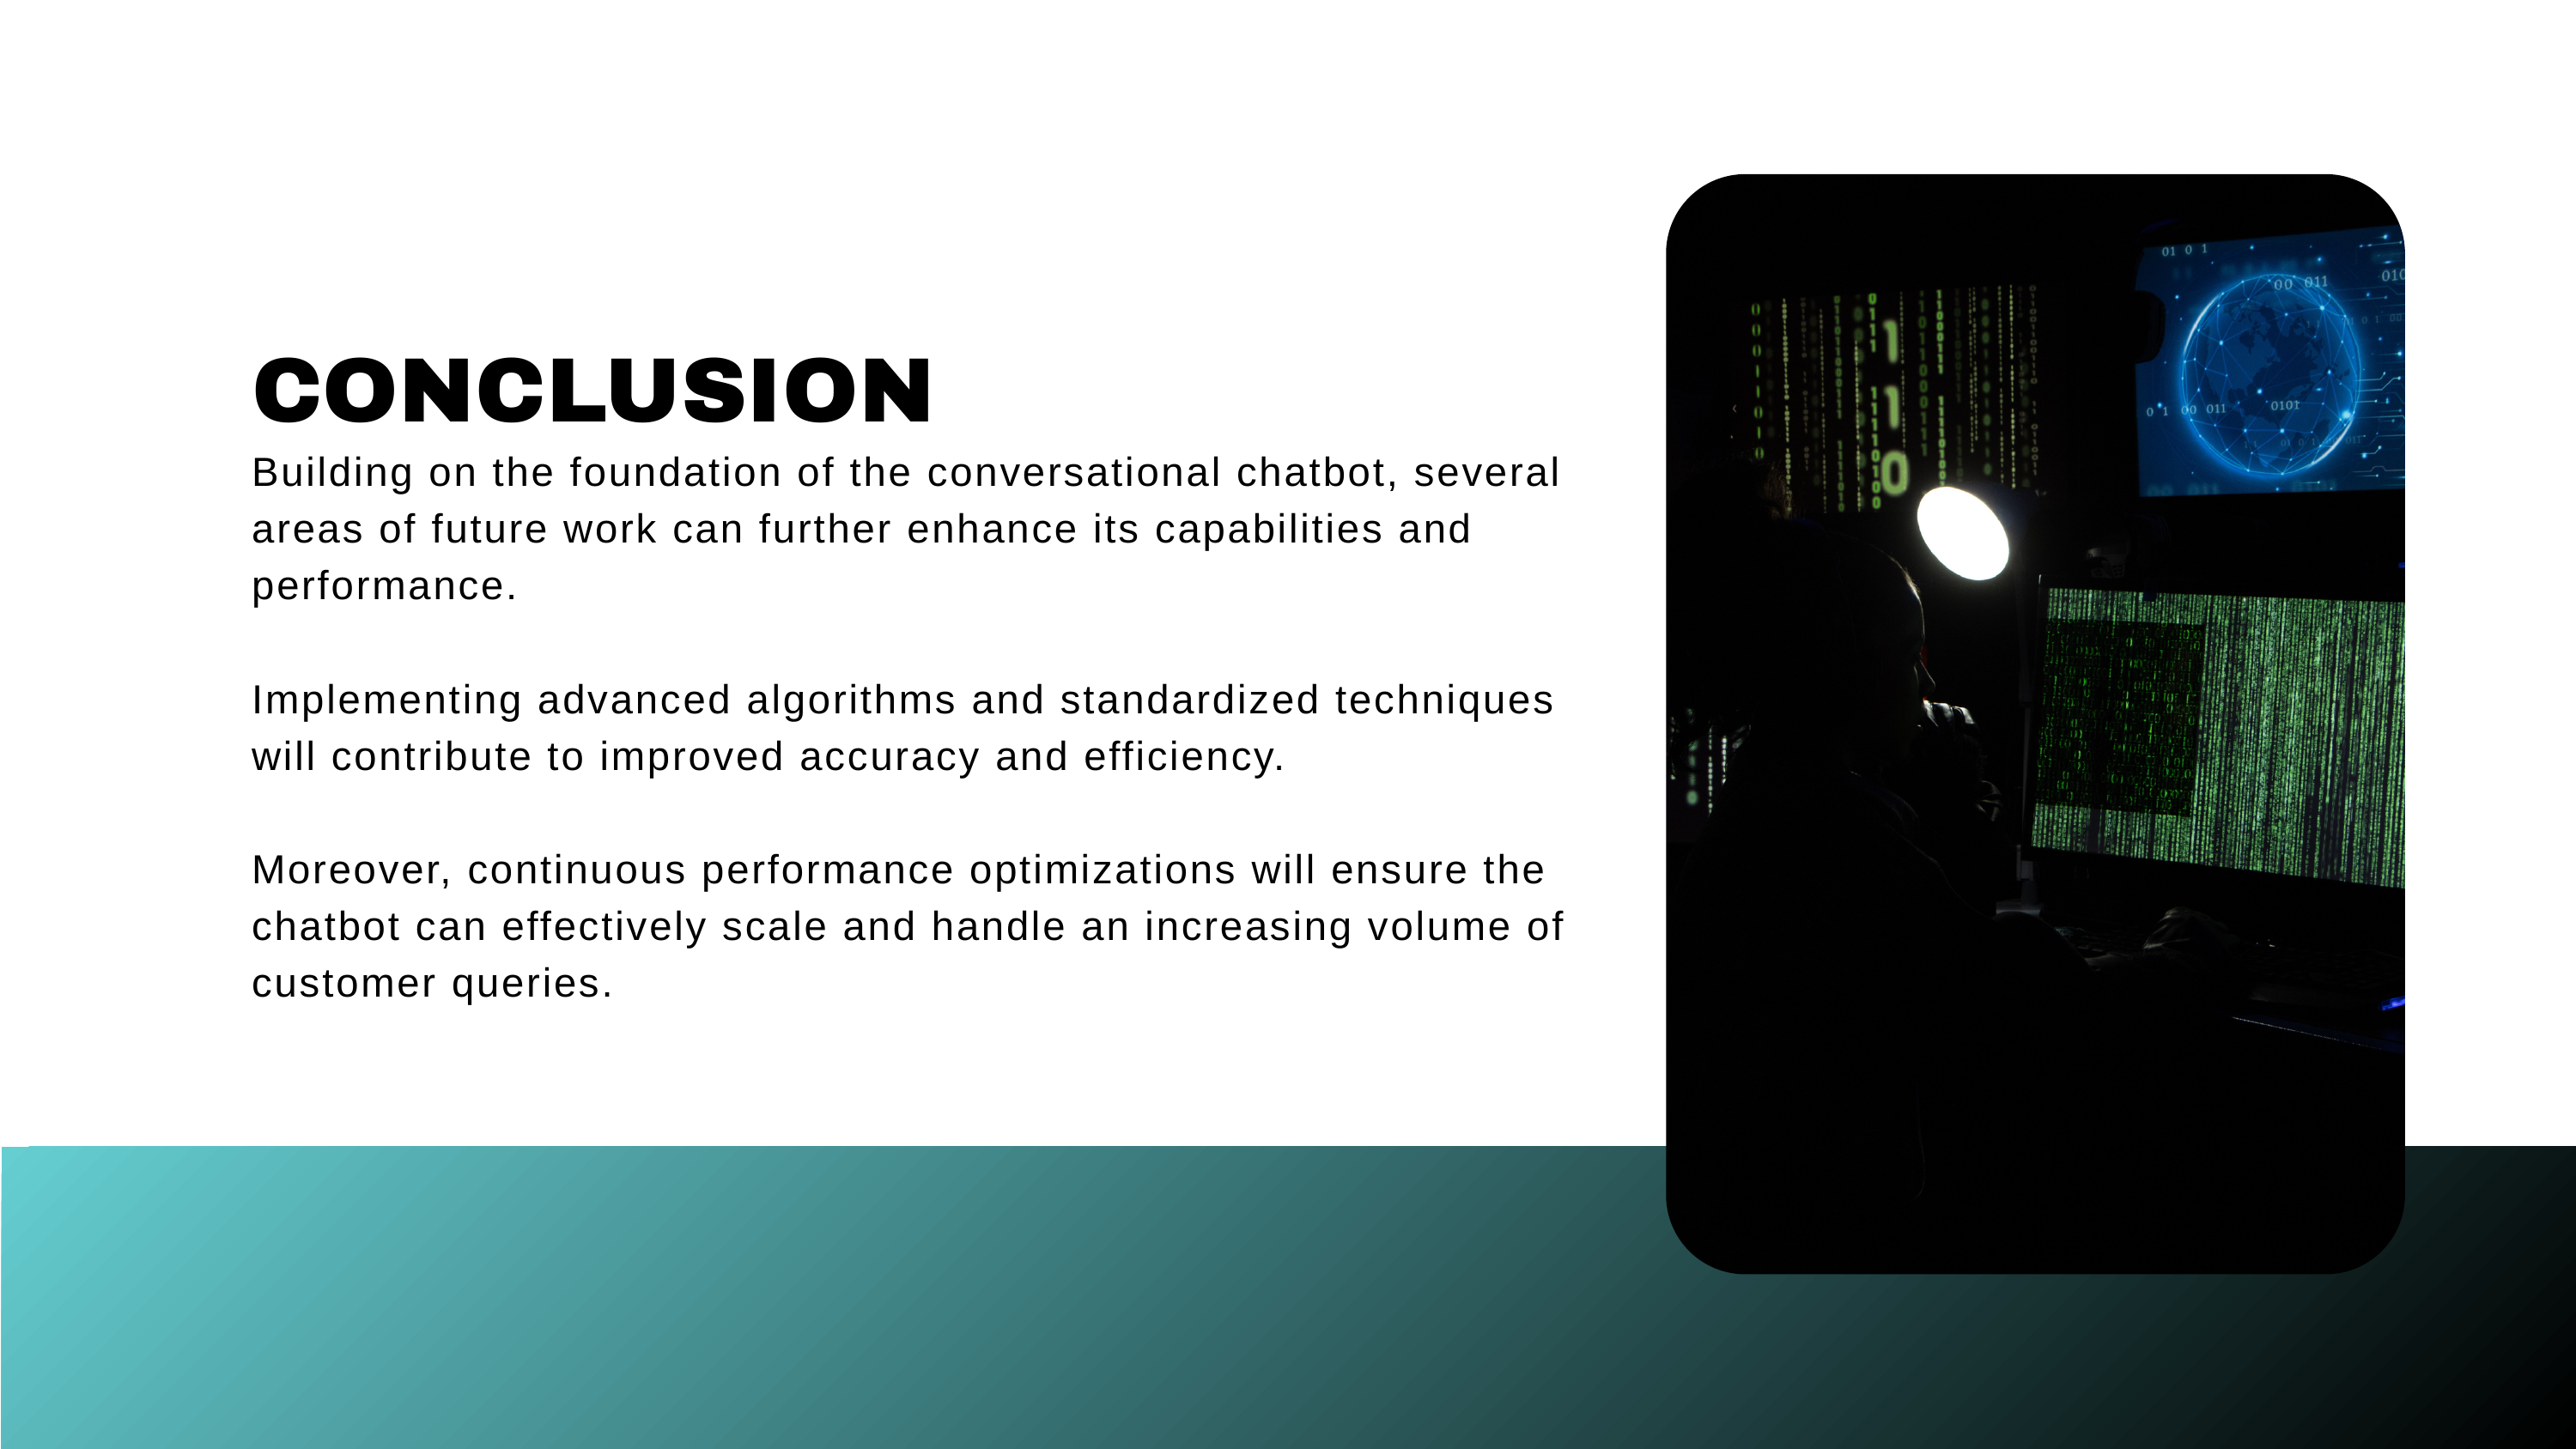

CONCLUSION
Building on the foundation of the conversational chatbot, several areas of future work can further enhance its capabilities and performance.

Implementing advanced algorithms and standardized techniques will contribute to improved accuracy and efficiency.

Moreover, continuous performance optimizations will ensure the chatbot can effectively scale and handle an increasing volume of customer queries.